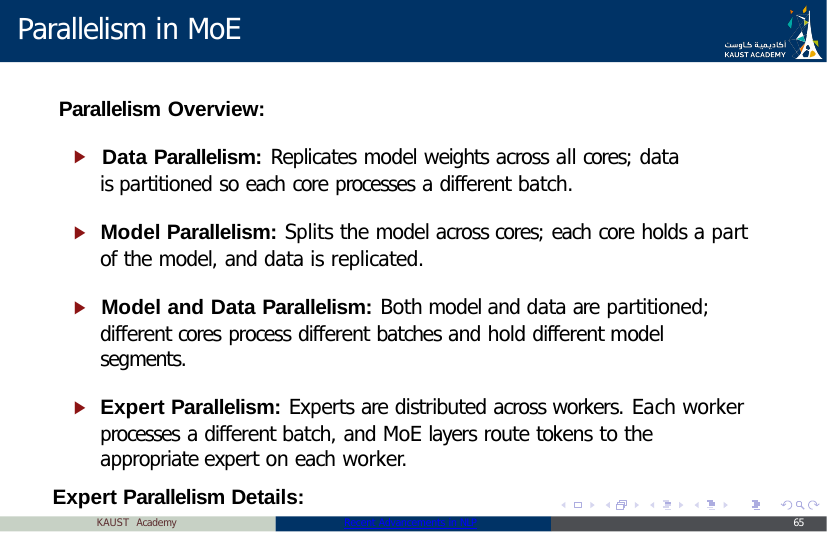

# Parallelism in MoE
Parallelism Overview:
▶ Data Parallelism: Replicates model weights across all cores; data is partitioned so each core processes a different batch.
▶ Model Parallelism: Splits the model across cores; each core holds a part of the model, and data is replicated.
▶ Model and Data Parallelism: Both model and data are partitioned; different cores process different batches and hold different model segments.
▶ Expert Parallelism: Experts are distributed across workers. Each worker processes a different batch, and MoE layers route tokens to the appropriate expert on each worker.
Expert Parallelism Details:
▶ For non-MoE layers, expert parallelism acts like data parallelism.

KAUST Academy
Recent Advancements in NLP
65